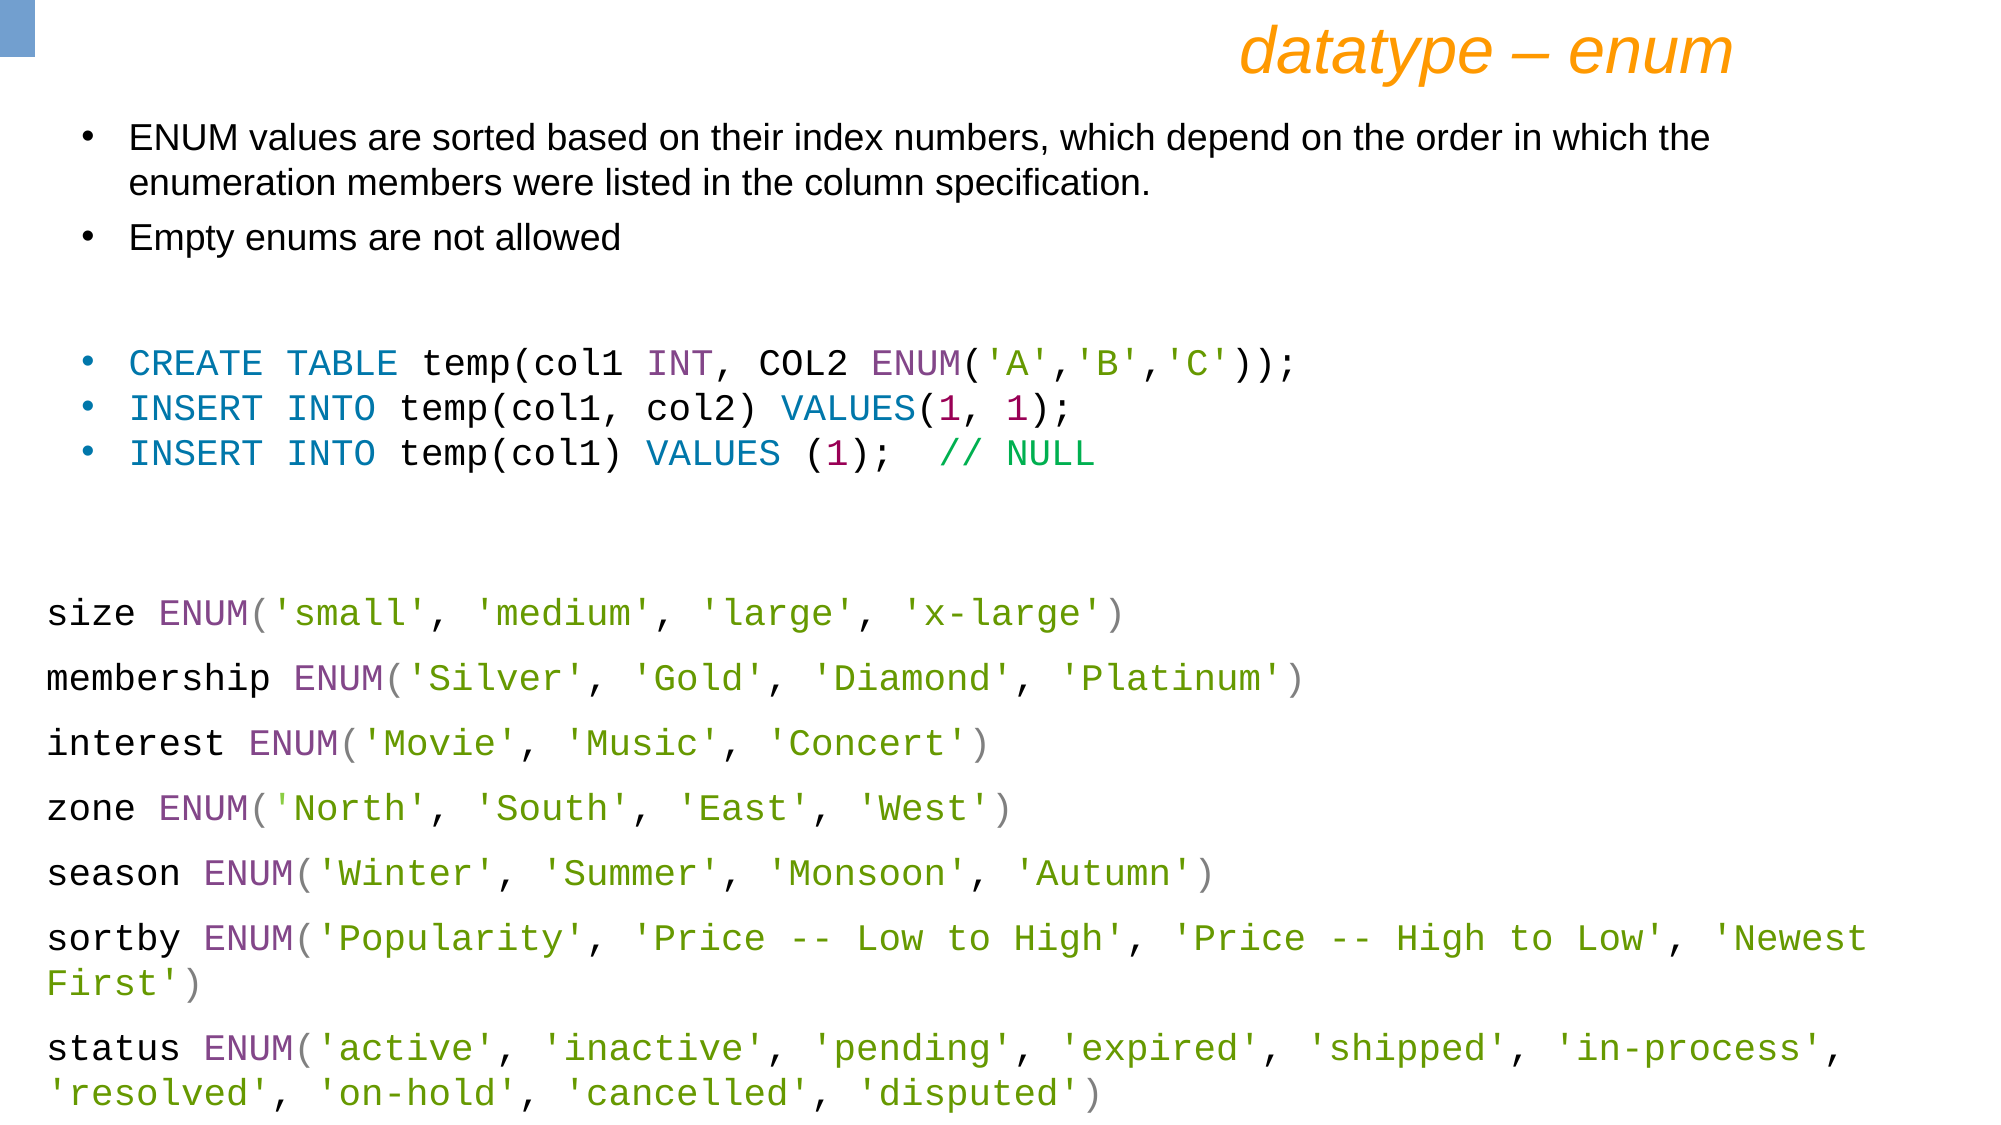

datatype – enum
ENUM values are sorted based on their index numbers, which depend on the order in which the enumeration members were listed in the column specification.

Empty enums are not allowed
CREATE TABLE temp(col1 INT, COL2 ENUM('A','B','C'));
INSERT INTO temp(col1, col2) VALUES(1, 1);
INSERT INTO temp(col1) VALUES (1);  // NULL
size ENUM('small', 'medium', 'large', 'x-large')

membership ENUM('Silver', 'Gold', 'Diamond', 'Platinum')

interest ENUM('Movie', 'Music', 'Concert')

zone ENUM('North', 'South', 'East', 'West')

season ENUM('Winter', 'Summer', 'Monsoon', 'Autumn')

sortby ENUM('Popularity', 'Price -- Low to High', 'Price -- High to Low', 'Newest First')

status ENUM('active', 'inactive', 'pending', 'expired', 'shipped', 'in-process', 'resolved', 'on-hold', 'cancelled', 'disputed')